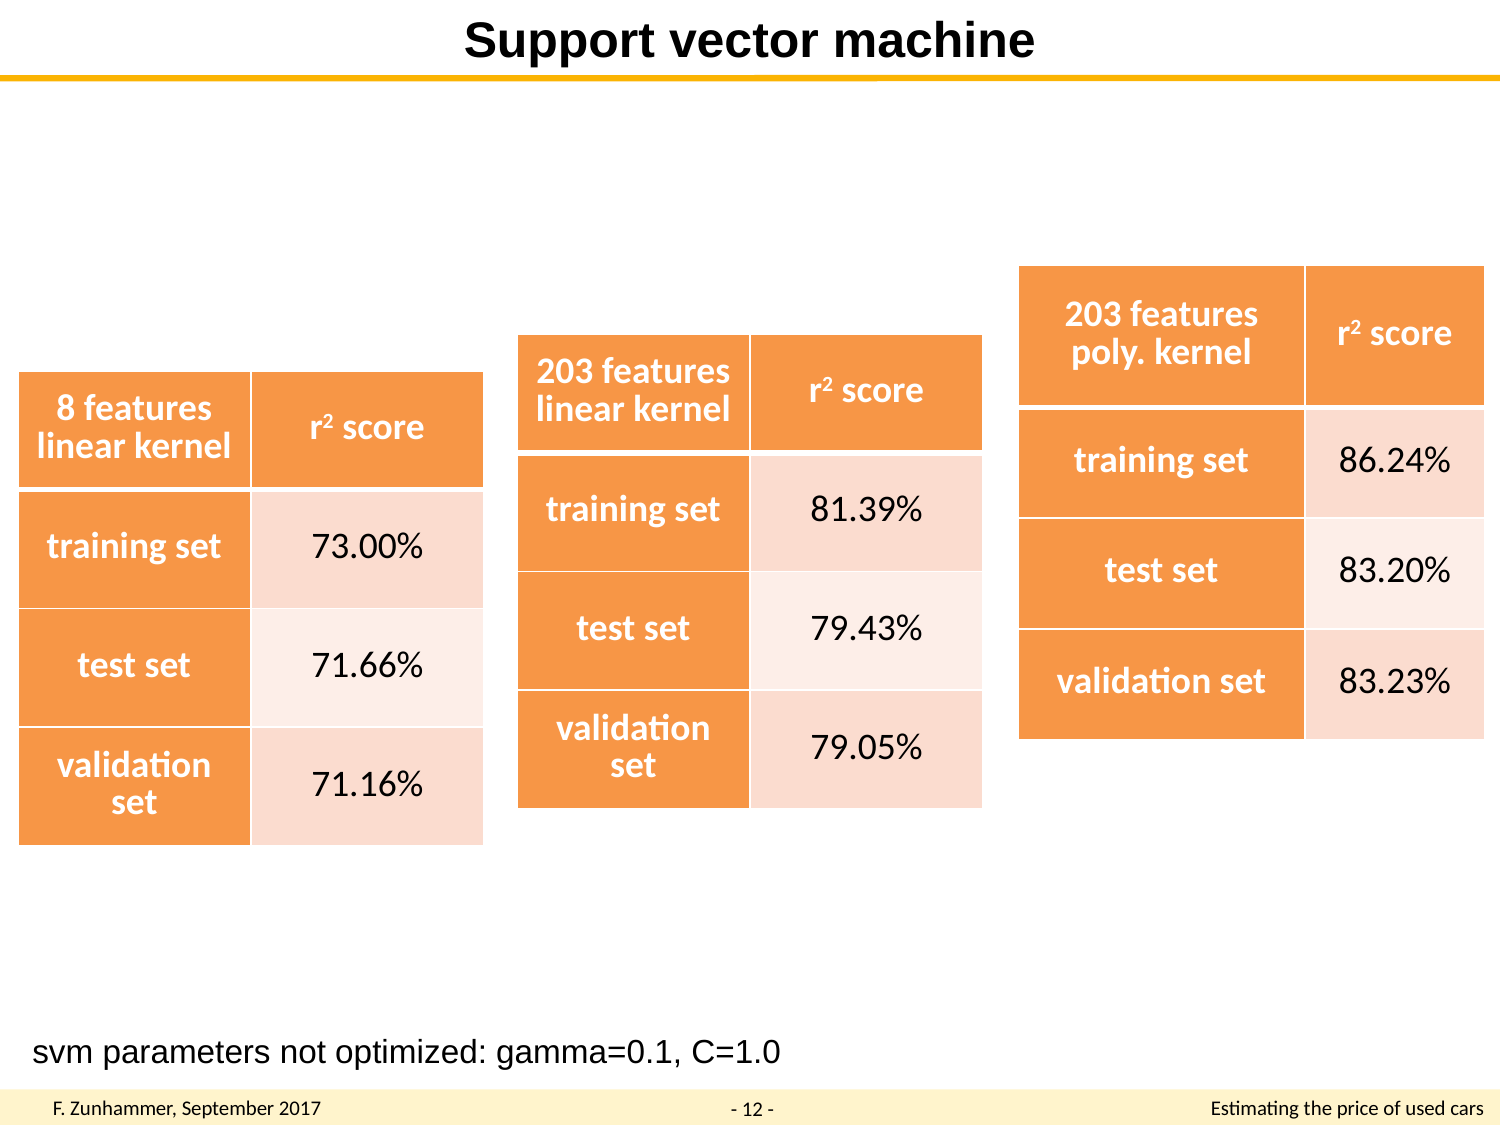

Support vector machine
| 203 features poly. kernel | r2 score |
| --- | --- |
| training set | 86.24% |
| test set | 83.20% |
| validation set | 83.23% |
| 203 features linear kernel | r2 score |
| --- | --- |
| training set | 81.39% |
| test set | 79.43% |
| validation set | 79.05% |
| 8 features linear kernel | r2 score |
| --- | --- |
| training set | 73.00% |
| test set | 71.66% |
| validation set | 71.16% |
svm parameters not optimized: gamma=0.1, C=1.0